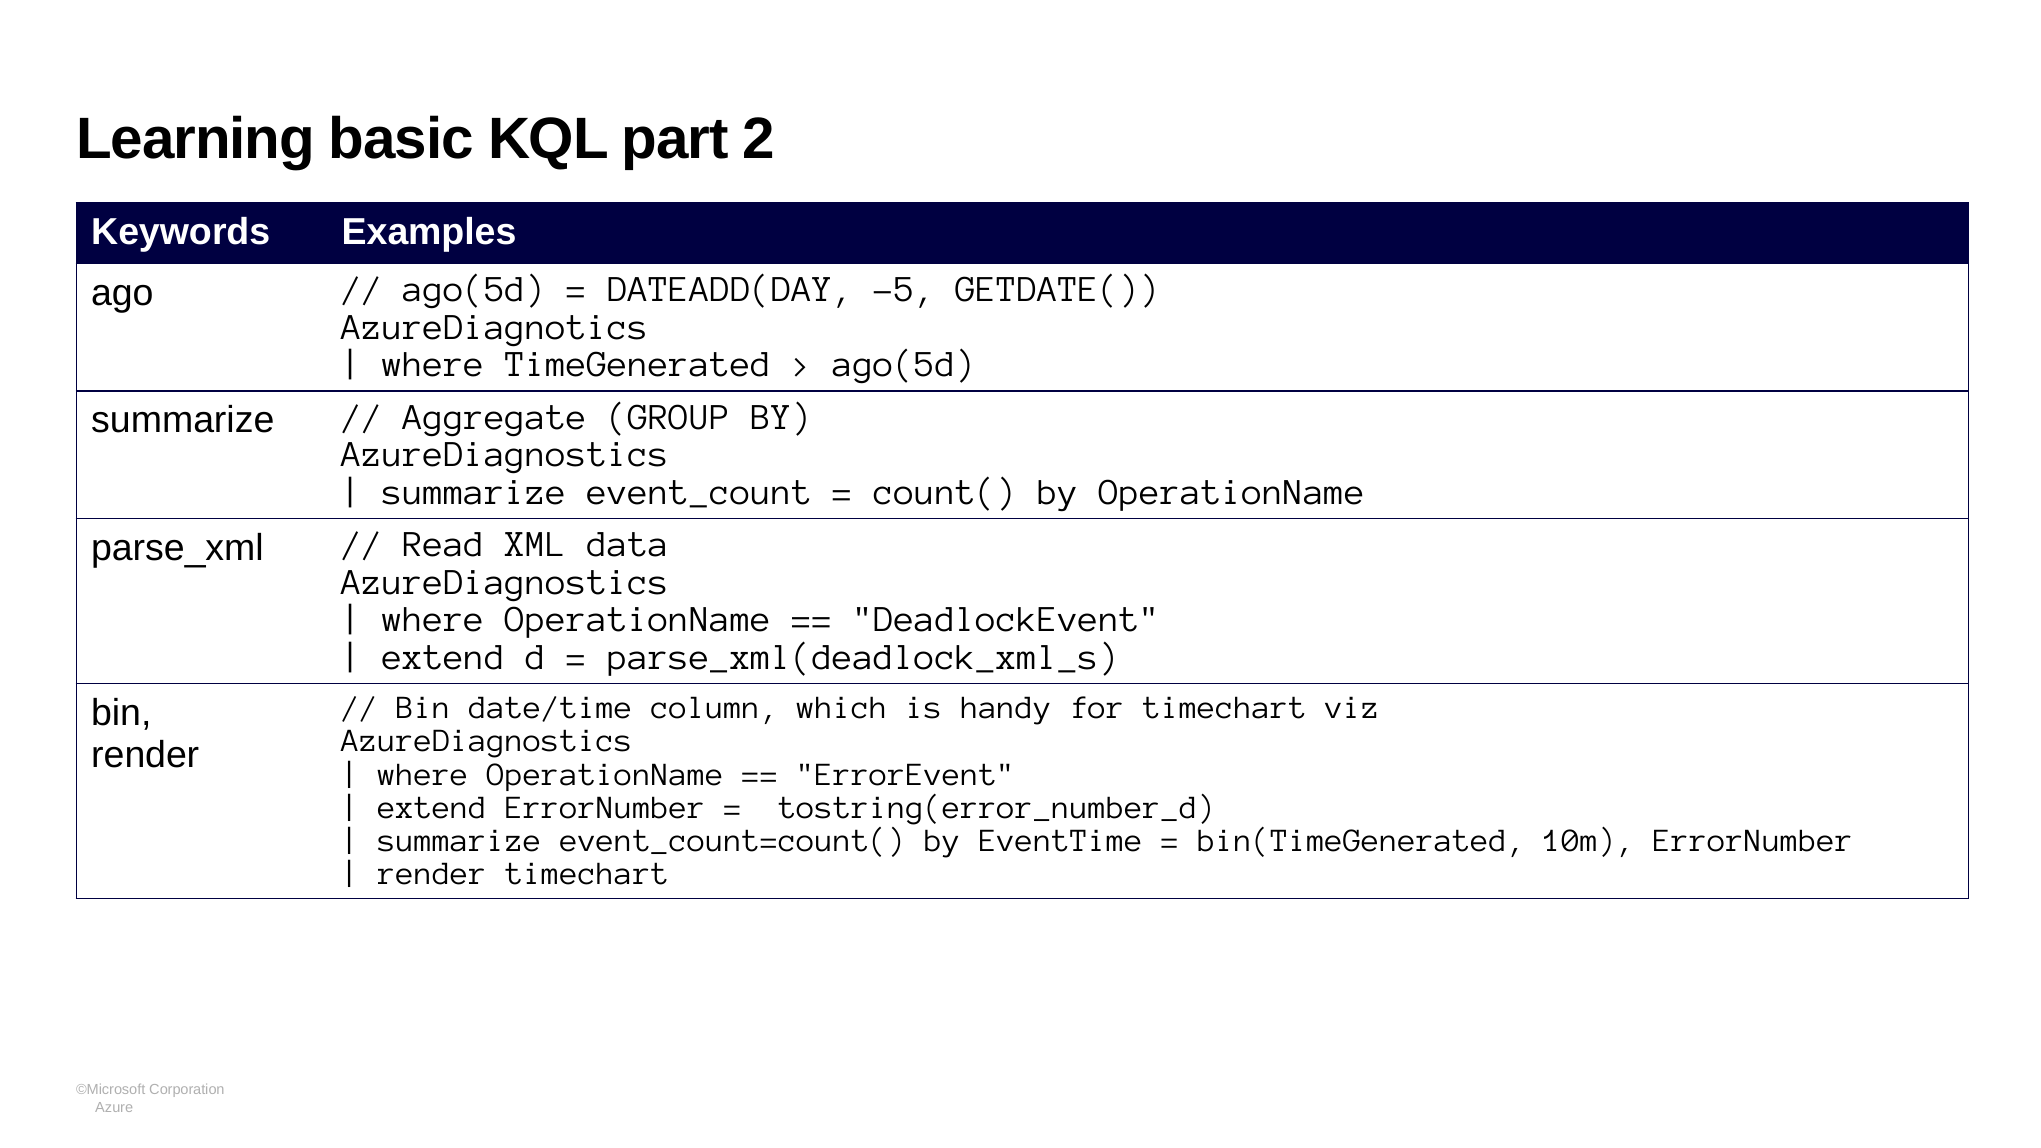

# Learning basic KQL part 2
| Keywords | Examples |
| --- | --- |
| ago | // ago(5d) = DATEADD(DAY, -5, GETDATE()) AzureDiagnotics | where TimeGenerated > ago(5d) |
| summarize | // Aggregate (GROUP BY) AzureDiagnostics | summarize event\_count = count() by OperationName |
| parse\_xml | // Read XML data AzureDiagnostics | where OperationName == "DeadlockEvent" | extend d = parse\_xml(deadlock\_xml\_s) |
| bin, render | // Bin date/time column, which is handy for timechart viz AzureDiagnostics | where OperationName == "ErrorEvent" | extend ErrorNumber =  tostring(error\_number\_d)  | summarize event\_count=count() by EventTime = bin(TimeGenerated, 10m), ErrorNumber | render timechart |